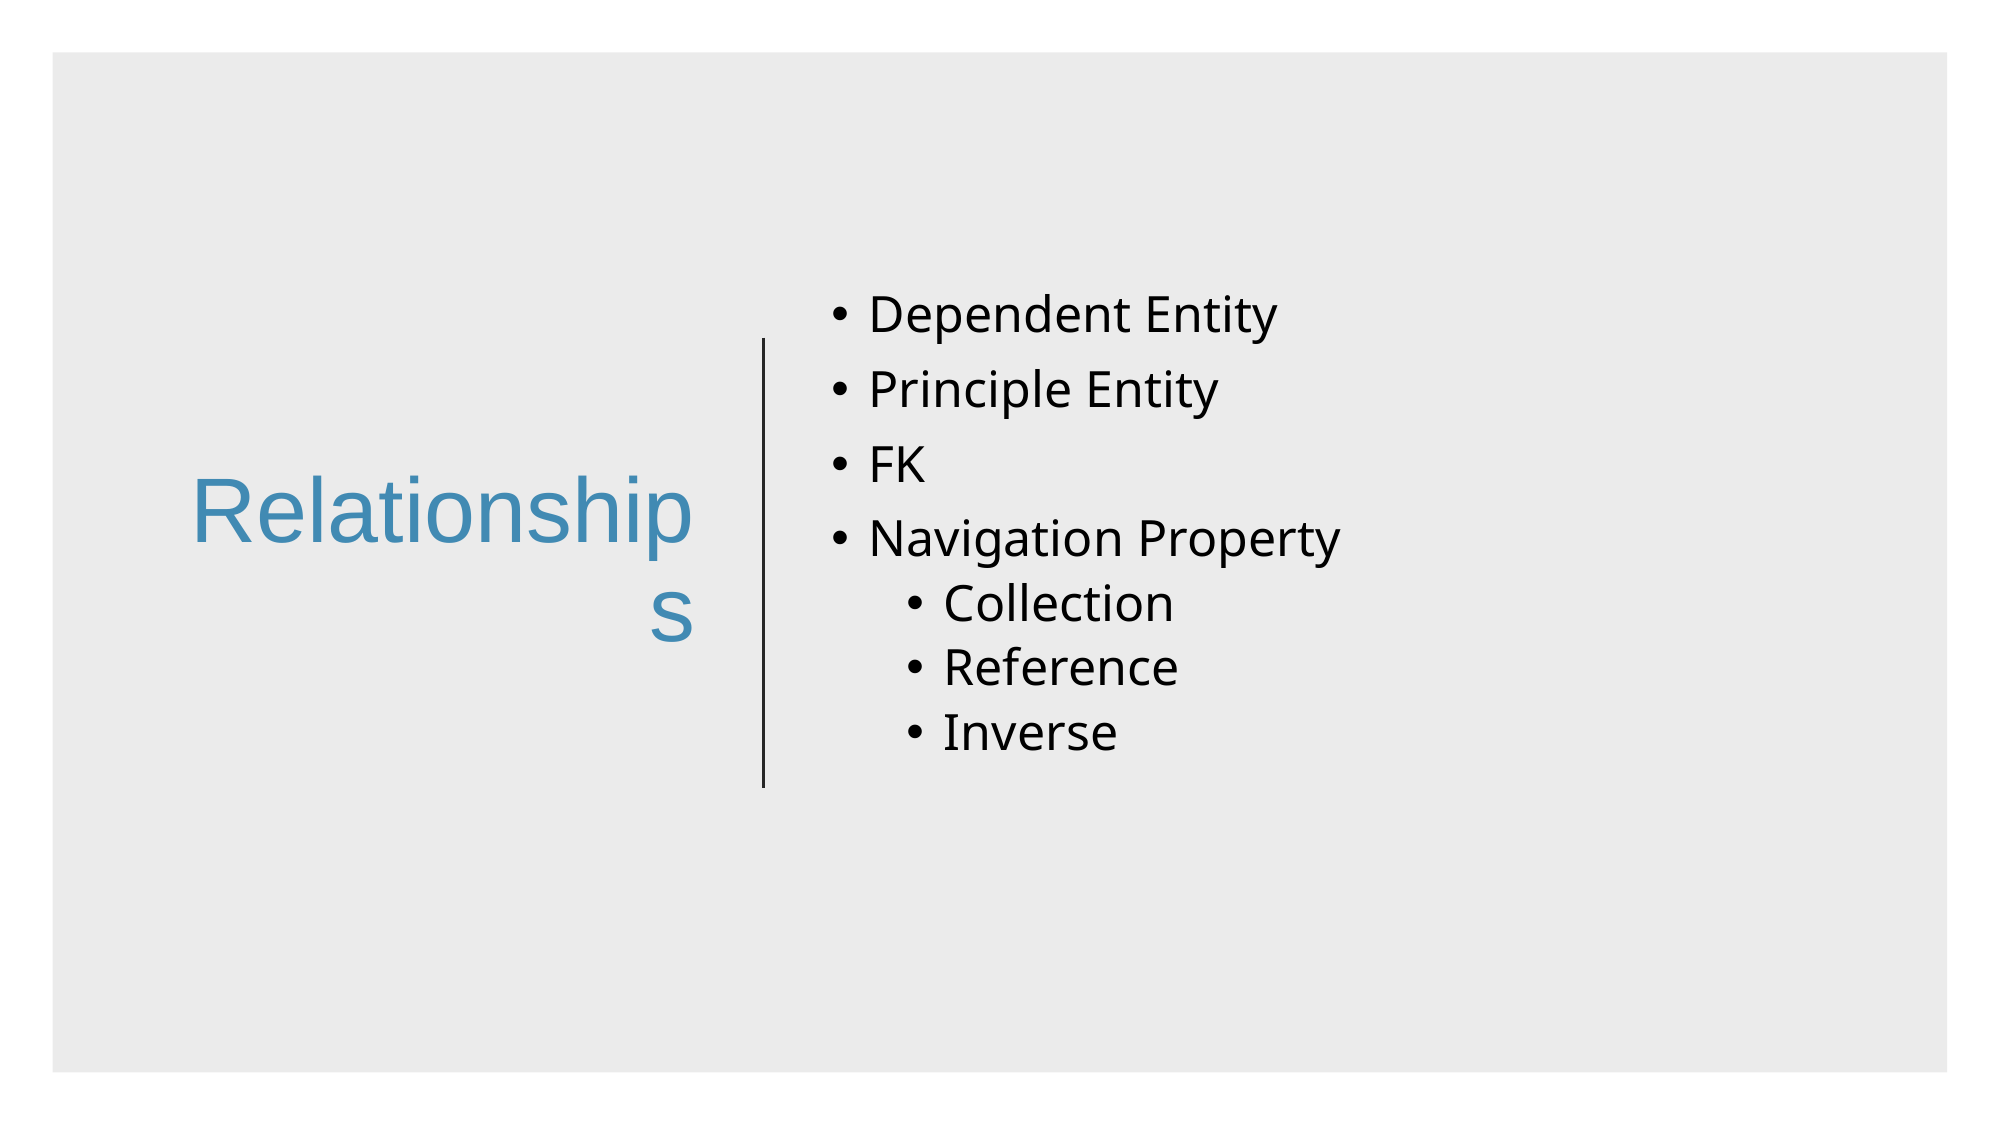

# Relationships
Dependent Entity
Principle Entity
FK
Navigation Property
Collection
Reference
Inverse